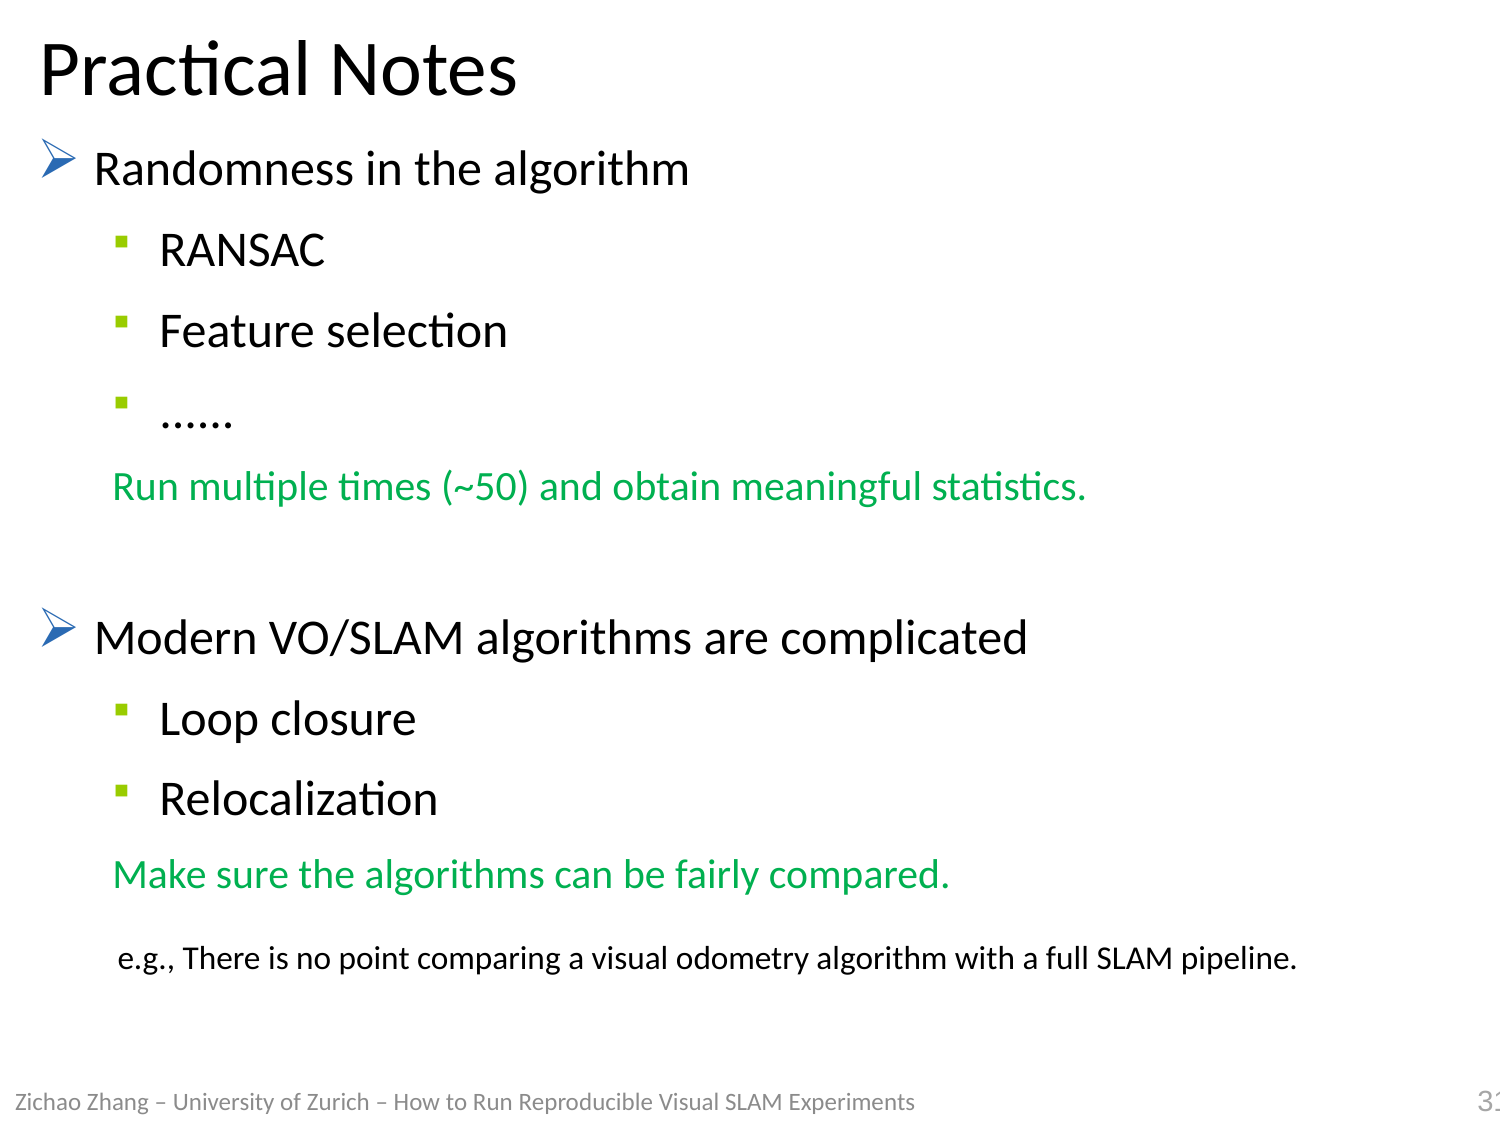

# Practical Notes
Randomness in the algorithm
RANSAC
Feature selection
......
Run multiple times (~50) and obtain meaningful statistics.

Modern VO/SLAM algorithms are complicated
Loop closure
Relocalization
Make sure the algorithms can be fairly compared.

e.g., There is no point comparing a visual odometry algorithm with a full SLAM pipeline.
Zichao Zhang – University of Zurich – How to Run Reproducible Visual SLAM Experiments